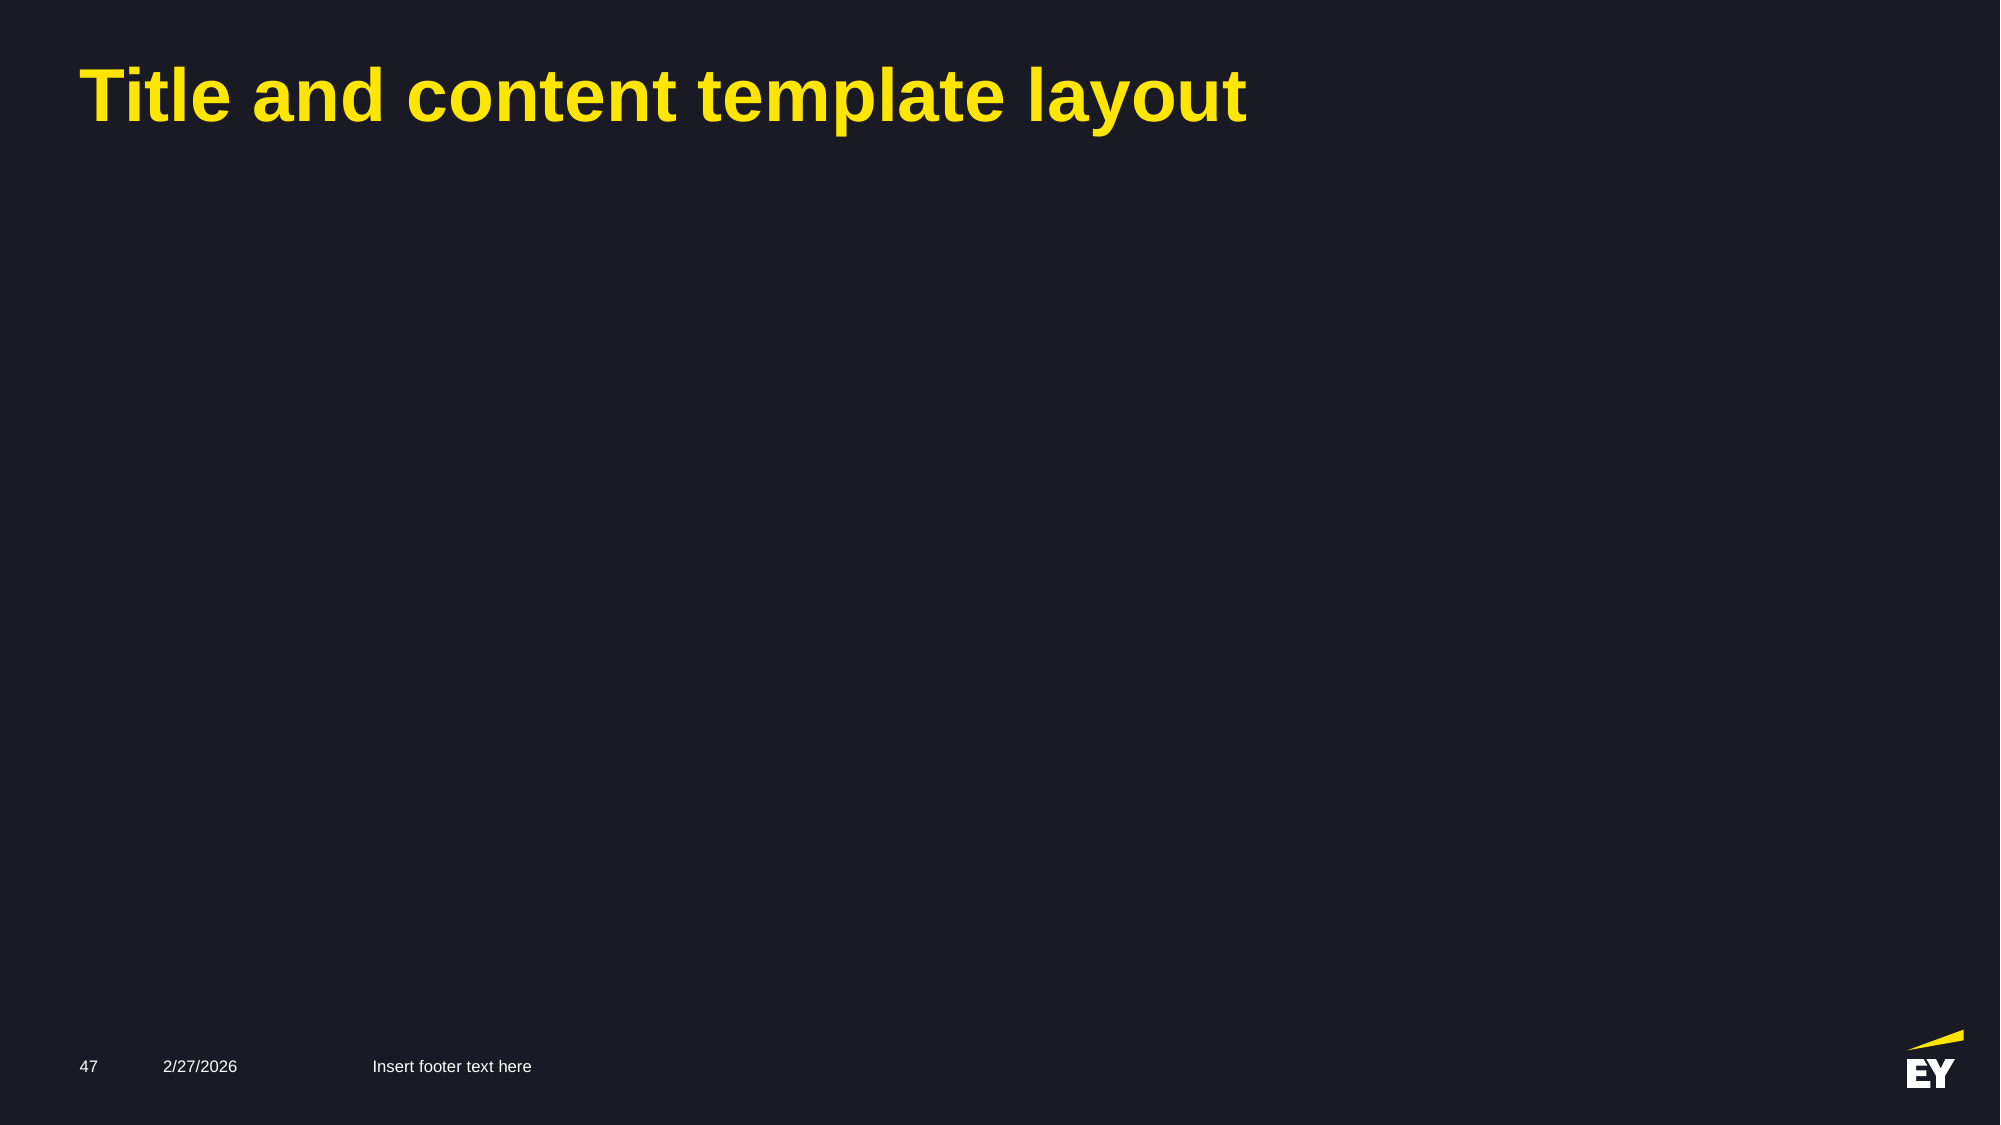

# Title and content template layout

47
2/27/2026
Insert footer text here